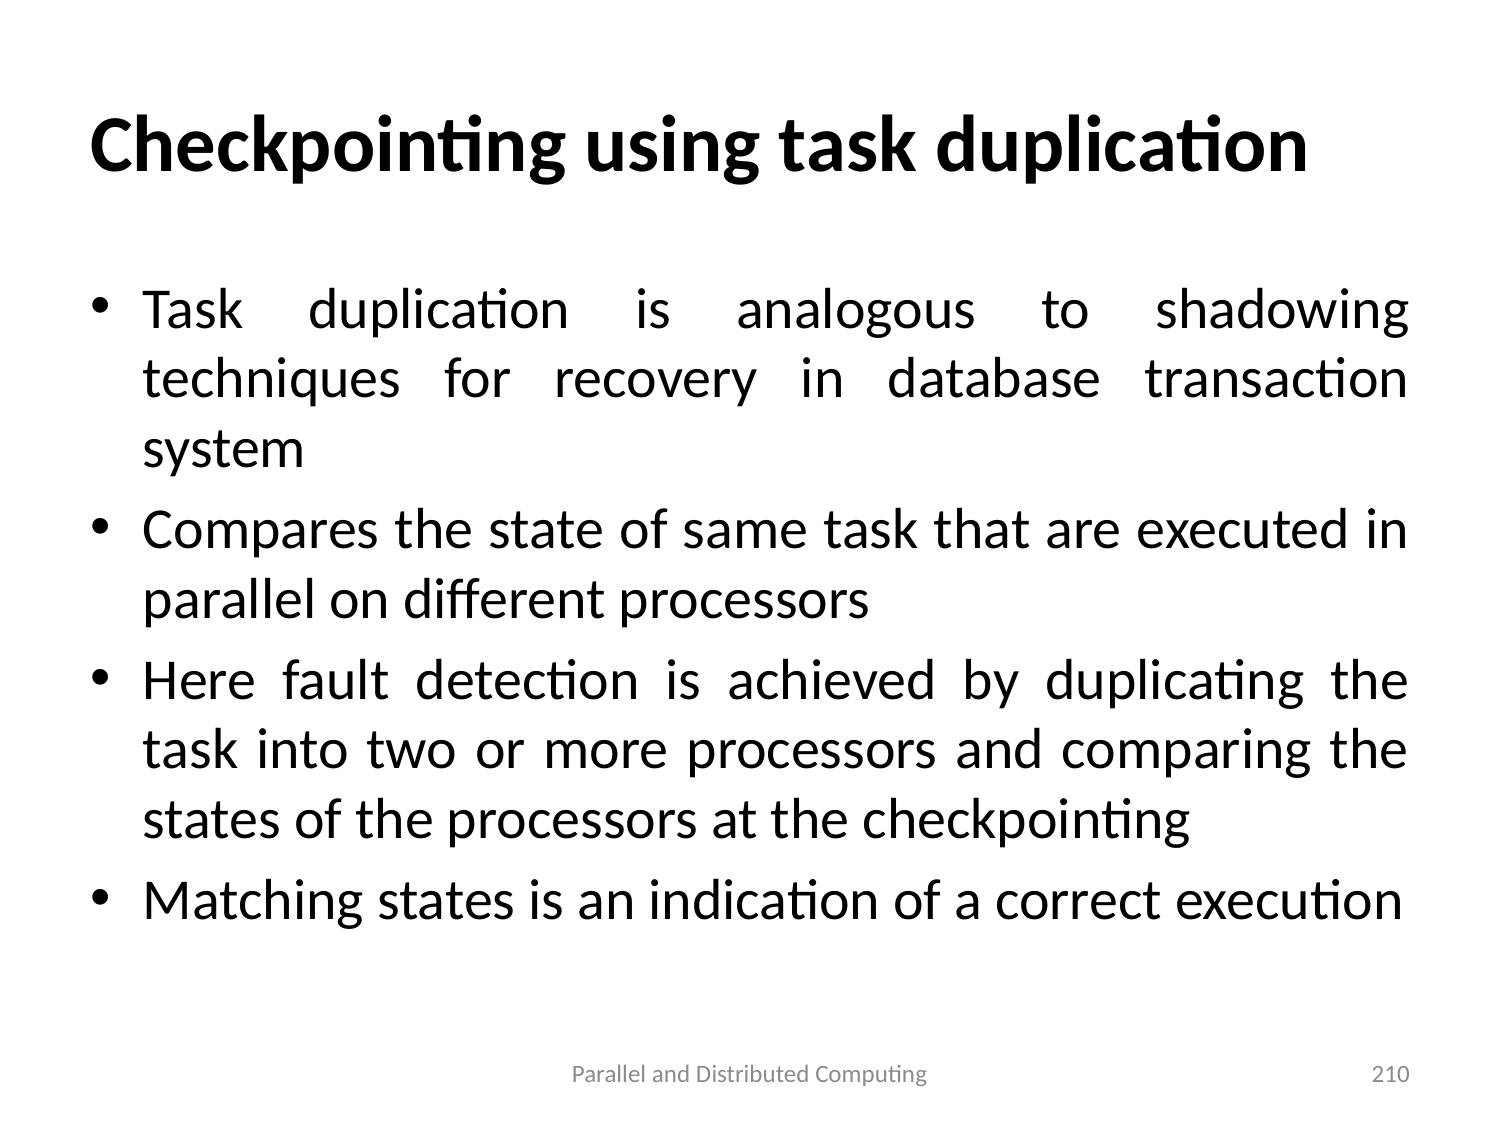

# Checkpointing using task duplication
Task duplication is analogous to shadowing techniques for recovery in database transaction system
Compares the state of same task that are executed in parallel on different processors
Here fault detection is achieved by duplicating the task into two or more processors and comparing the states of the processors at the checkpointing
Matching states is an indication of a correct execution
Parallel and Distributed Computing
210